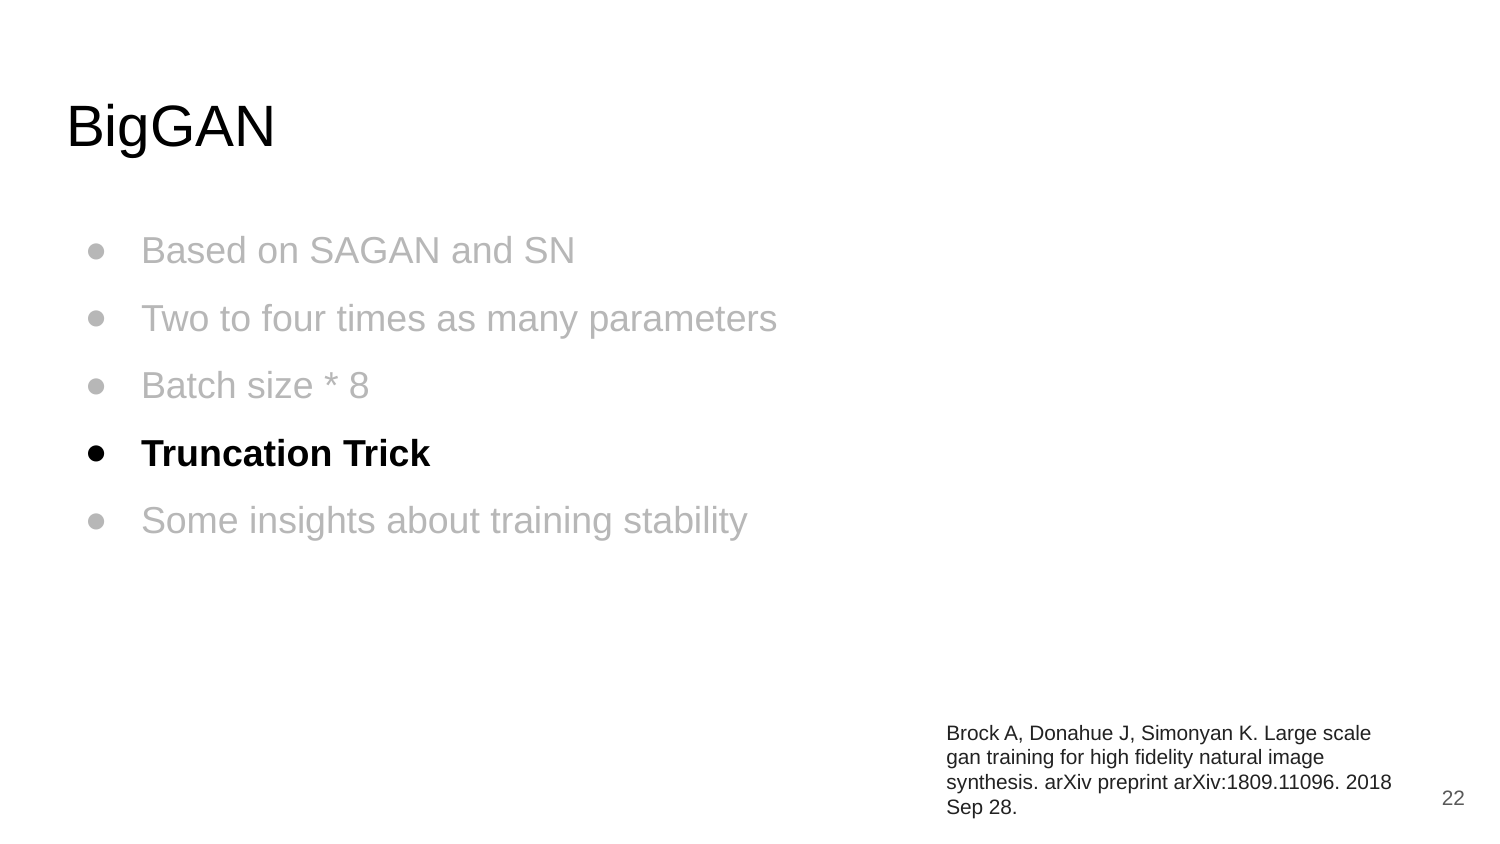

# BigGAN
Based on SAGAN and SN
Two to four times as many parameters
Batch size * 8
Truncation Trick
Some insights about training stability
Brock A, Donahue J, Simonyan K. Large scale gan training for high fidelity natural image synthesis. arXiv preprint arXiv:1809.11096. 2018 Sep 28.
22